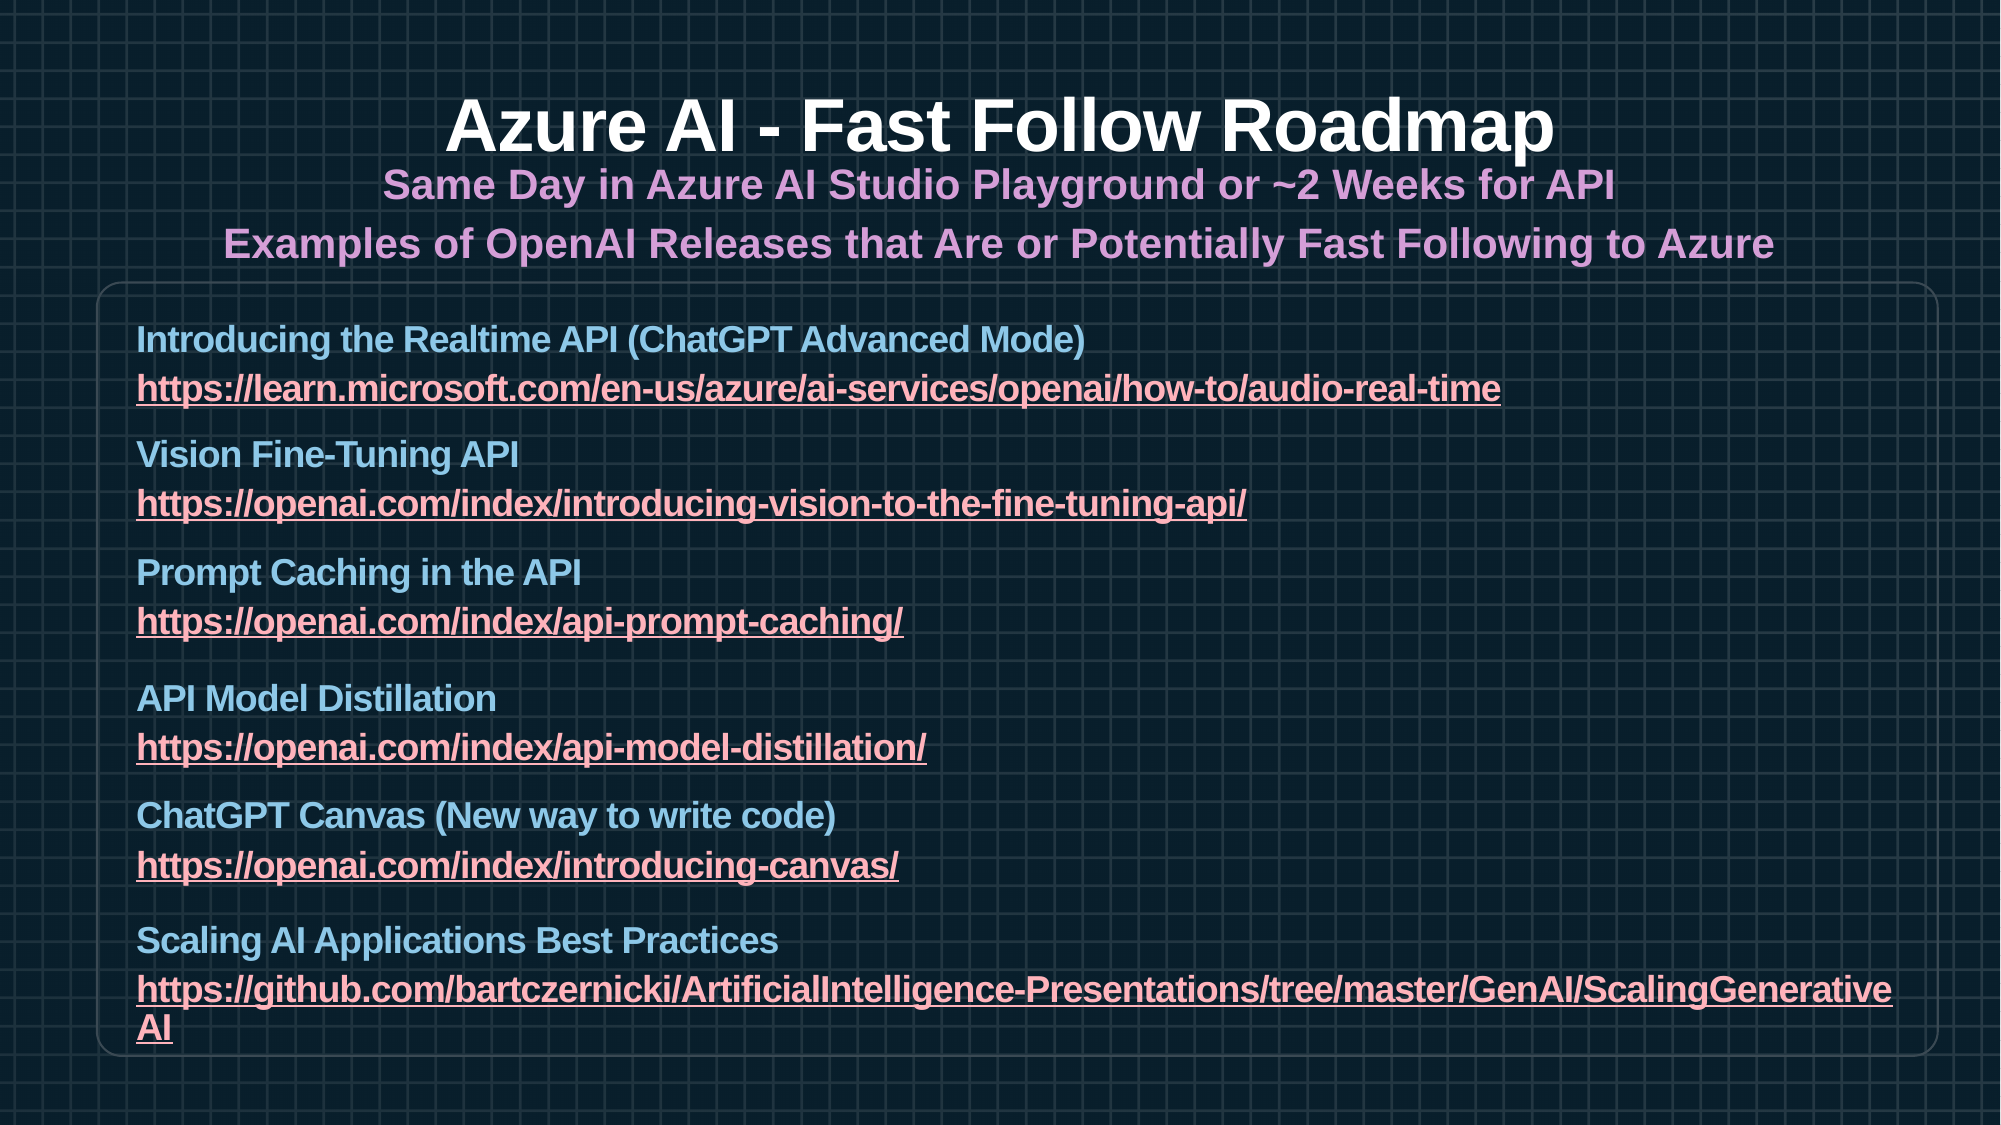

Azure AI - Fast Follow Roadmap
Same Day in Azure AI Studio Playground or ~2 Weeks for API
Examples of OpenAI Releases that Are or Potentially Fast Following to Azure

Introducing the Realtime API (ChatGPT Advanced Mode)
https://learn.microsoft.com/en-us/azure/ai-services/openai/how-to/audio-real-time
Vision Fine-Tuning API
https://openai.com/index/introducing-vision-to-the-fine-tuning-api/
Prompt Caching in the API
https://openai.com/index/api-prompt-caching/
API Model Distillation
https://openai.com/index/api-model-distillation/
ChatGPT Canvas (New way to write code)
https://openai.com/index/introducing-canvas/
Scaling AI Applications Best Practices
https://github.com/bartczernicki/ArtificialIntelligence-Presentations/tree/master/GenAI/ScalingGenerativeAI